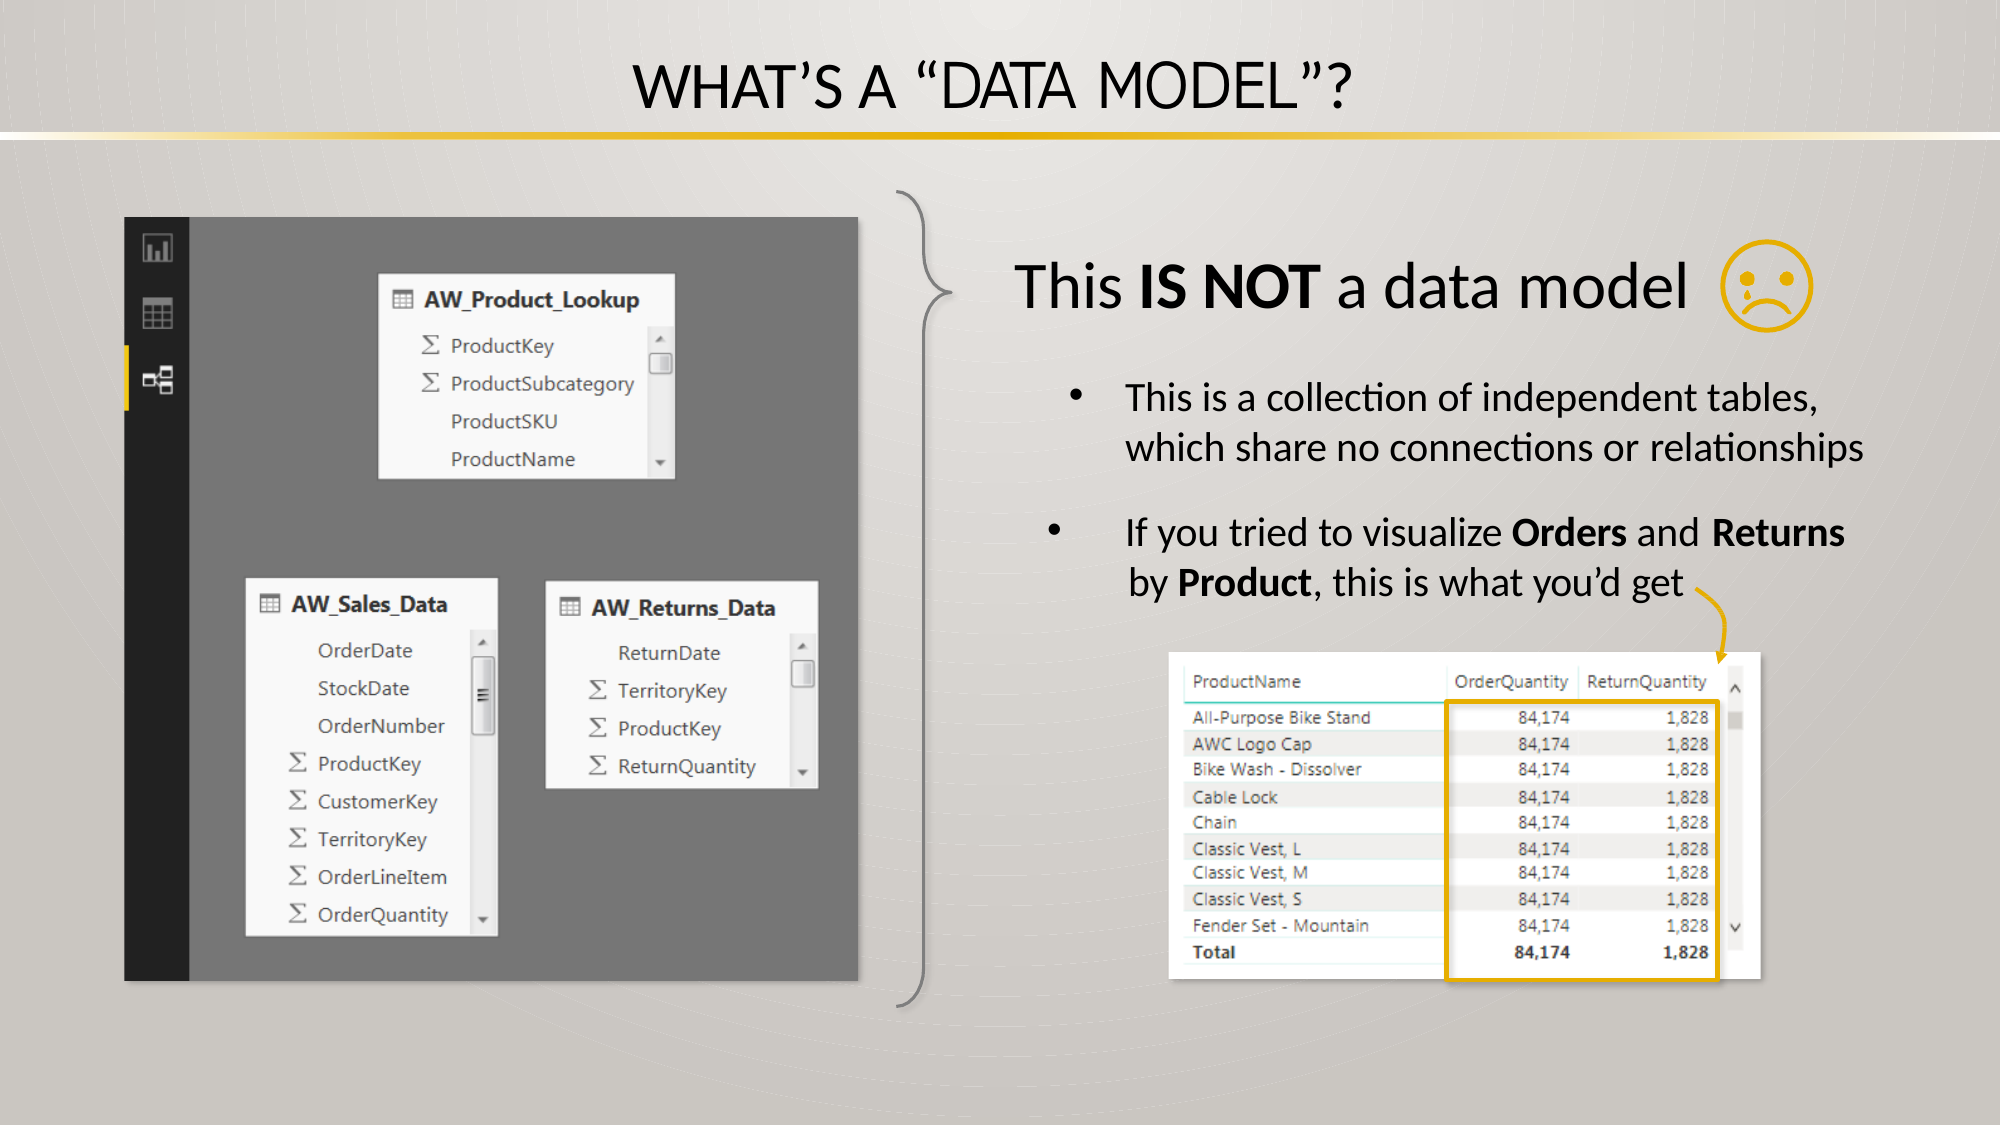

# WHAT’S A “DATA MODEL”?

This IS NOT a data model
This is a collection of independent tables,  which share no connections or relationships
If you tried to visualize Orders and Returns
by Product, this is what you’d get